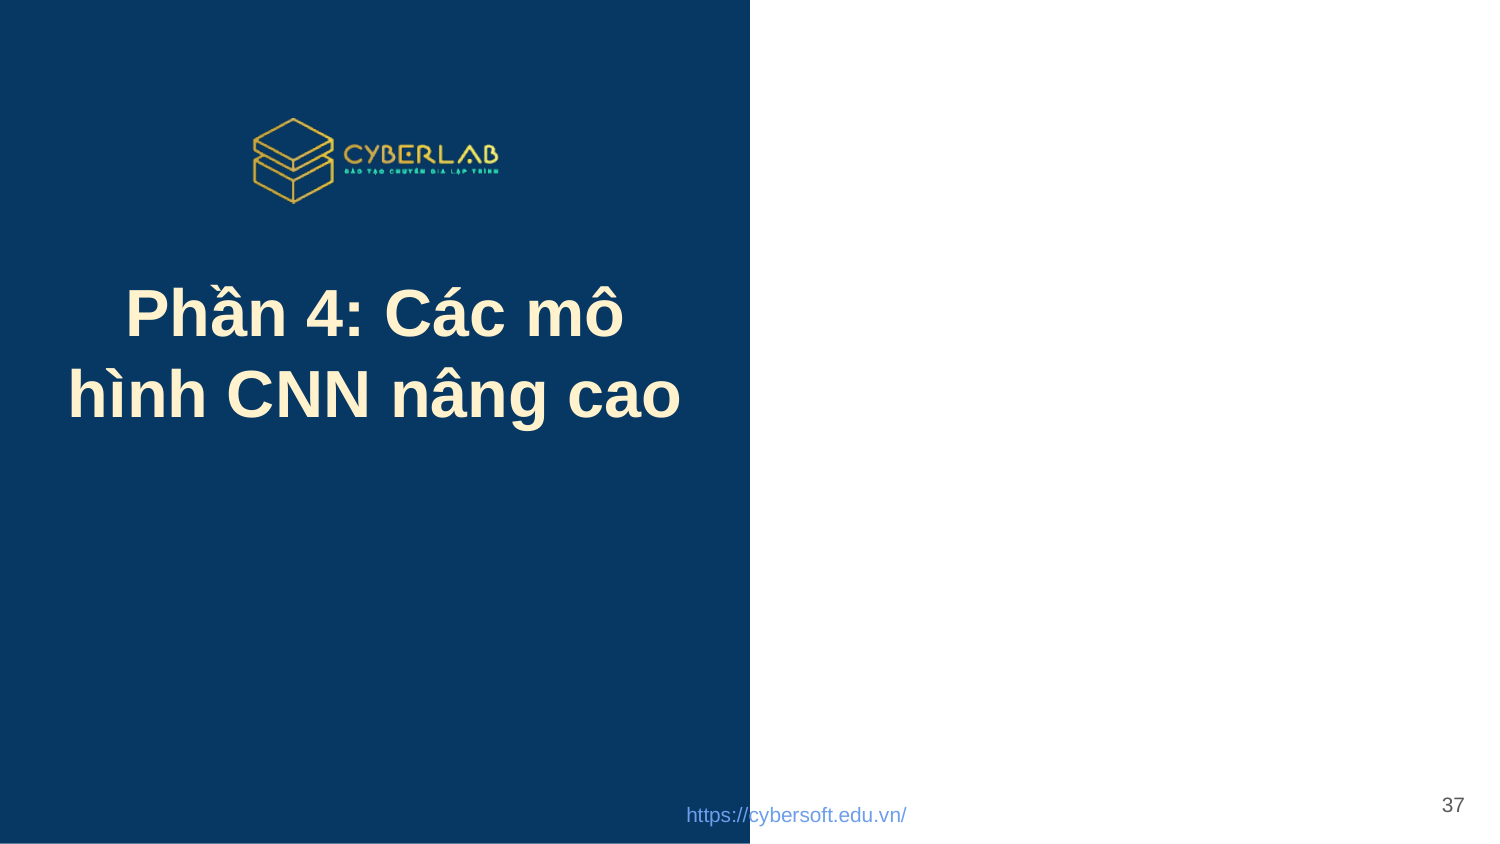

# Phần 4: Các mô hình CNN nâng cao

37